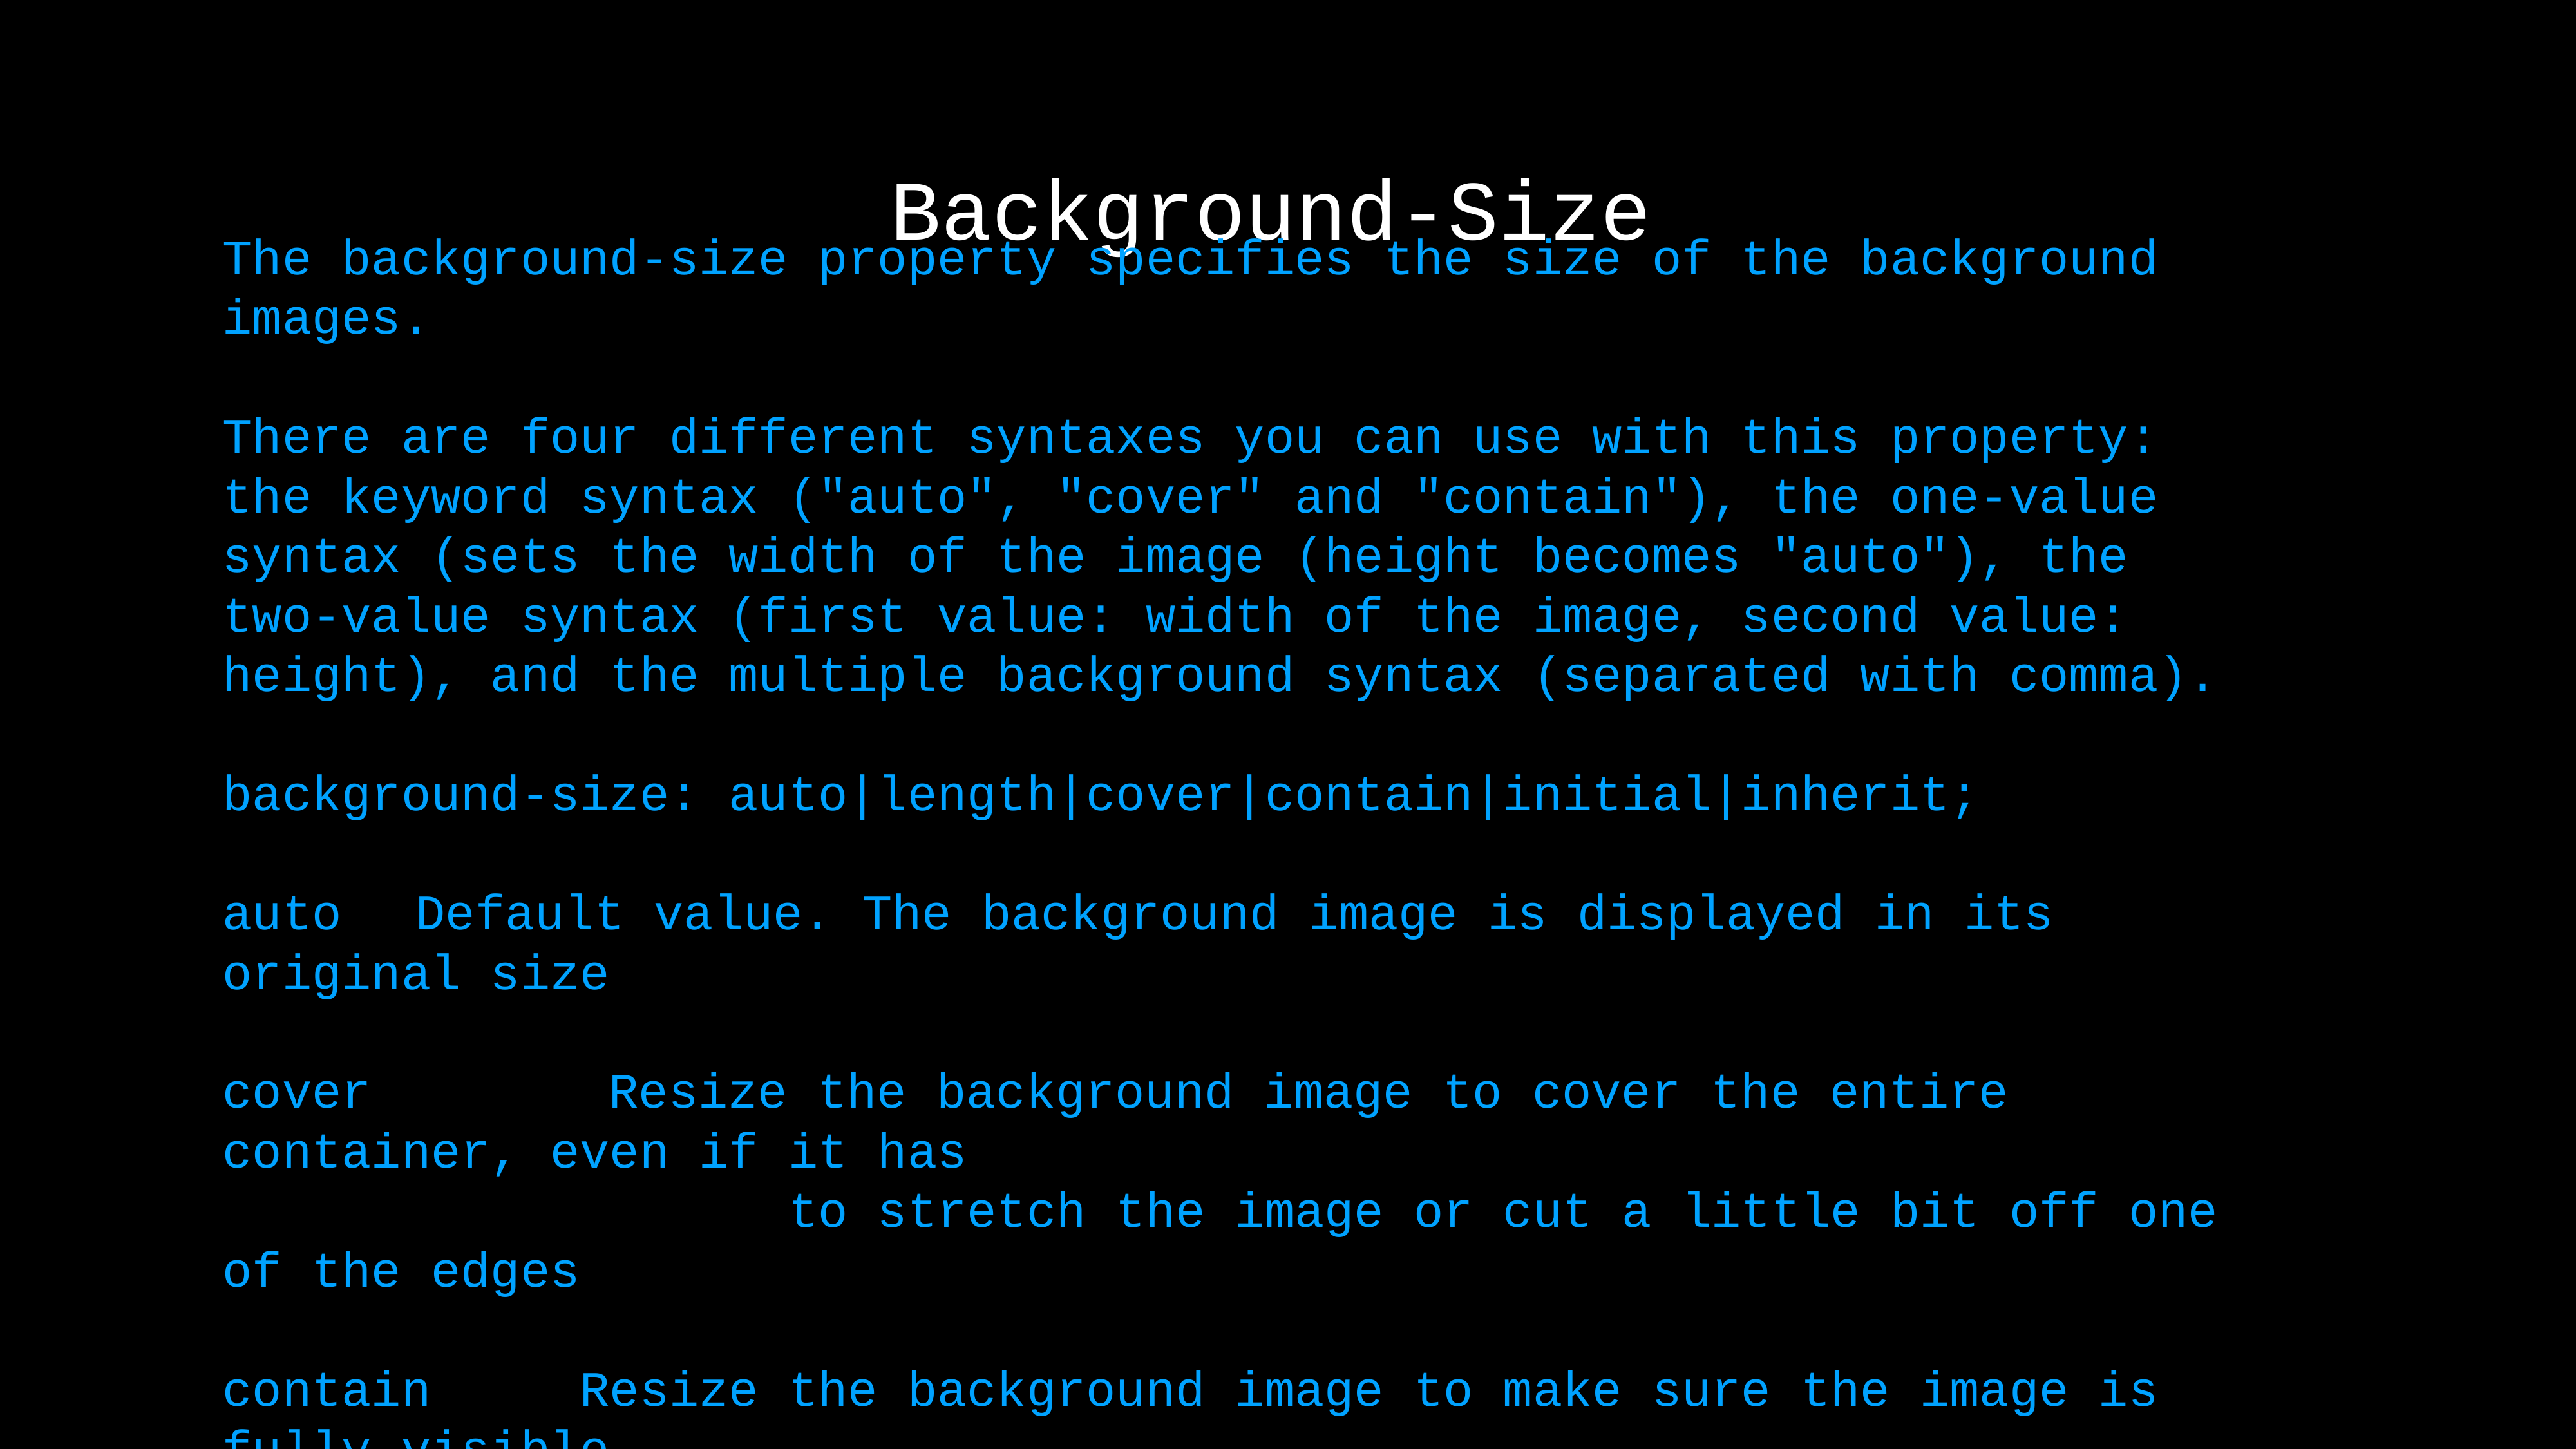

Background-Size

The background-size property specifies the size of the background images.

There are four different syntaxes you can use with this property: the keyword syntax ("auto", "cover" and "contain"), the one-value syntax (sets the width of the image (height becomes "auto"), the two-value syntax (first value: width of the image, second value: height), and the multiple background syntax (separated with comma).

background-size: auto|length|cover|contain|initial|inherit;

auto 	Default value. The background image is displayed in its original size

cover       	Resize the background image to cover the entire container, even if it has                                                              to stretch the image or cut a little bit off one of the edges

contain     Resize the background image to make sure the image is fully visible